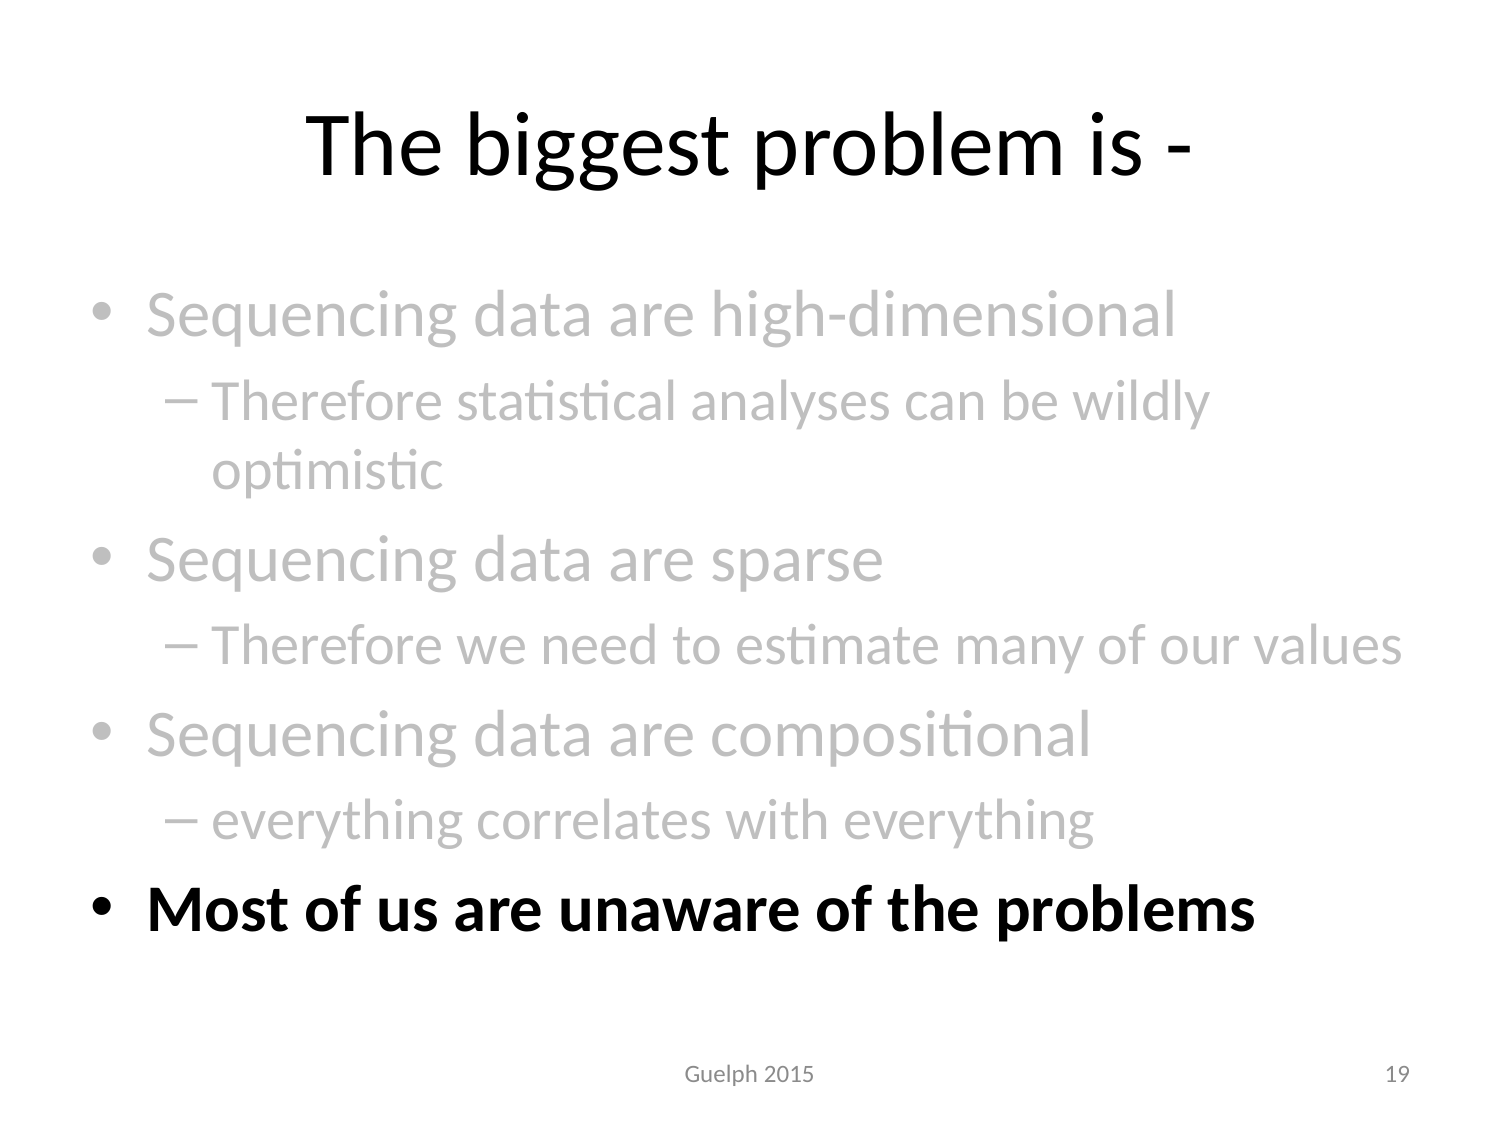

# The biggest problem is -
Sequencing data are high-dimensional
Therefore statistical analyses can be wildly optimistic
Sequencing data are sparse
Therefore we need to estimate many of our values
Sequencing data are compositional
everything correlates with everything
Most of us are unaware of the problems
Guelph 2015
19